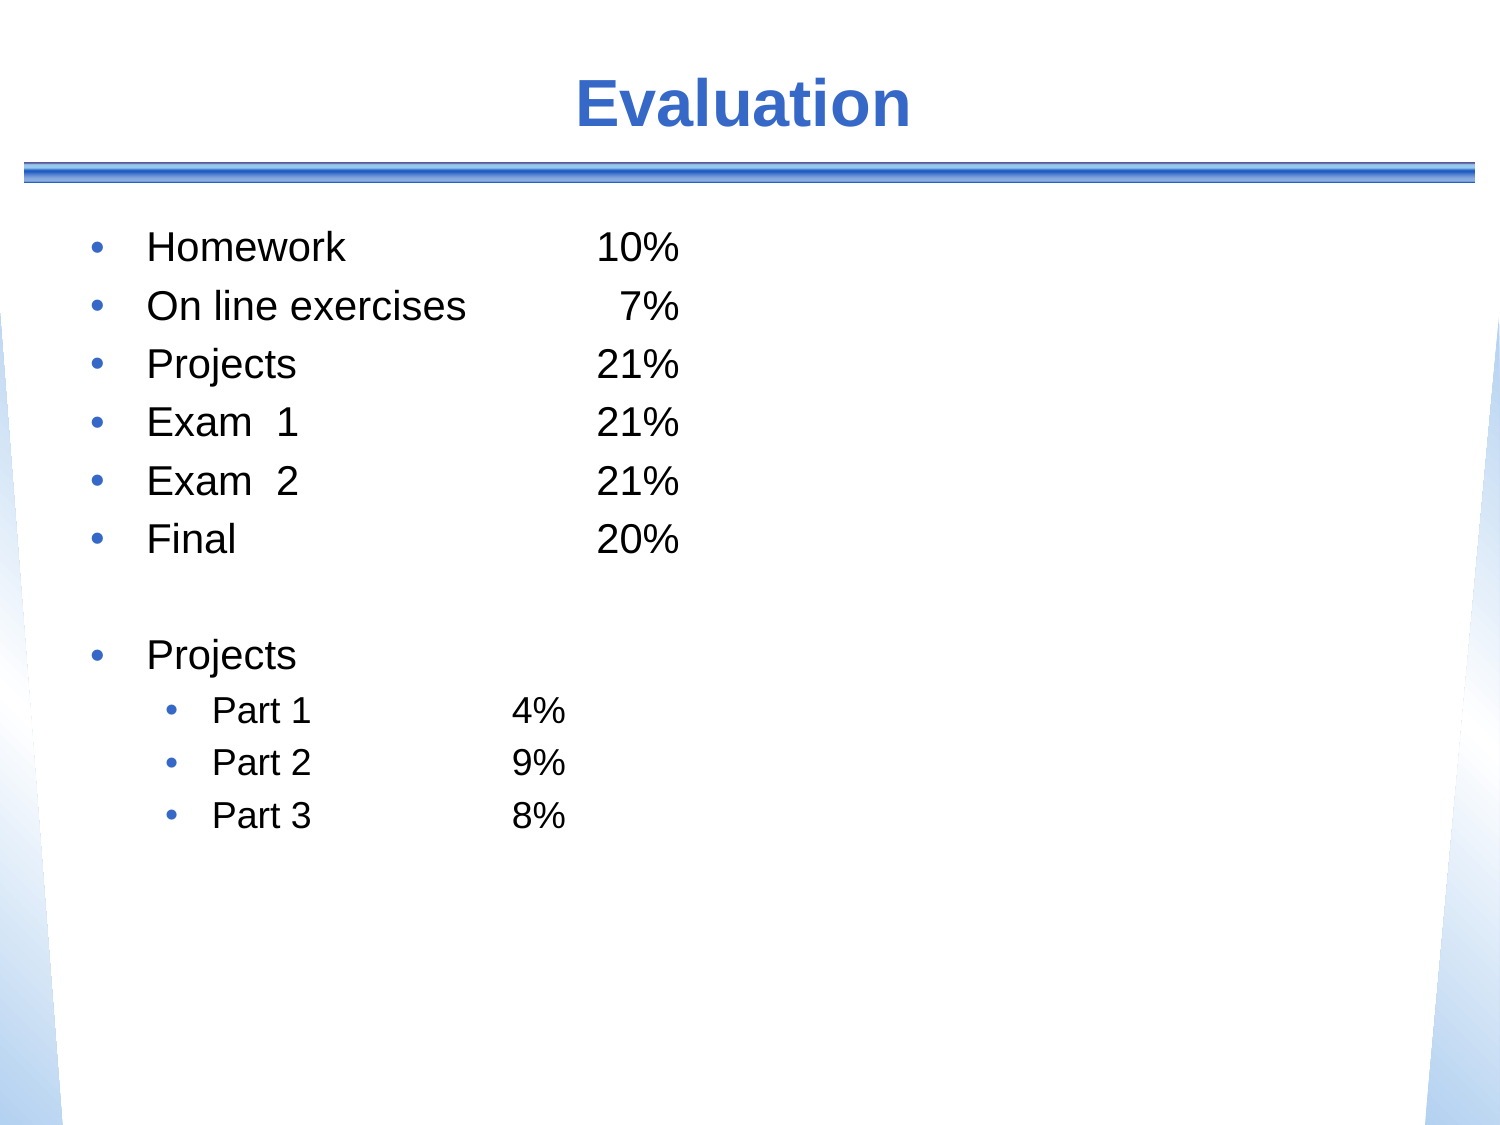

# Evaluation
Homework              	10%
On line exercises	  7%
Projects                     	21%
Exam  1                  	21%
Exam  2                   	21%
Final                        	20%

Projects
Part 1 		4%
Part 2		9%
Part 3		8%